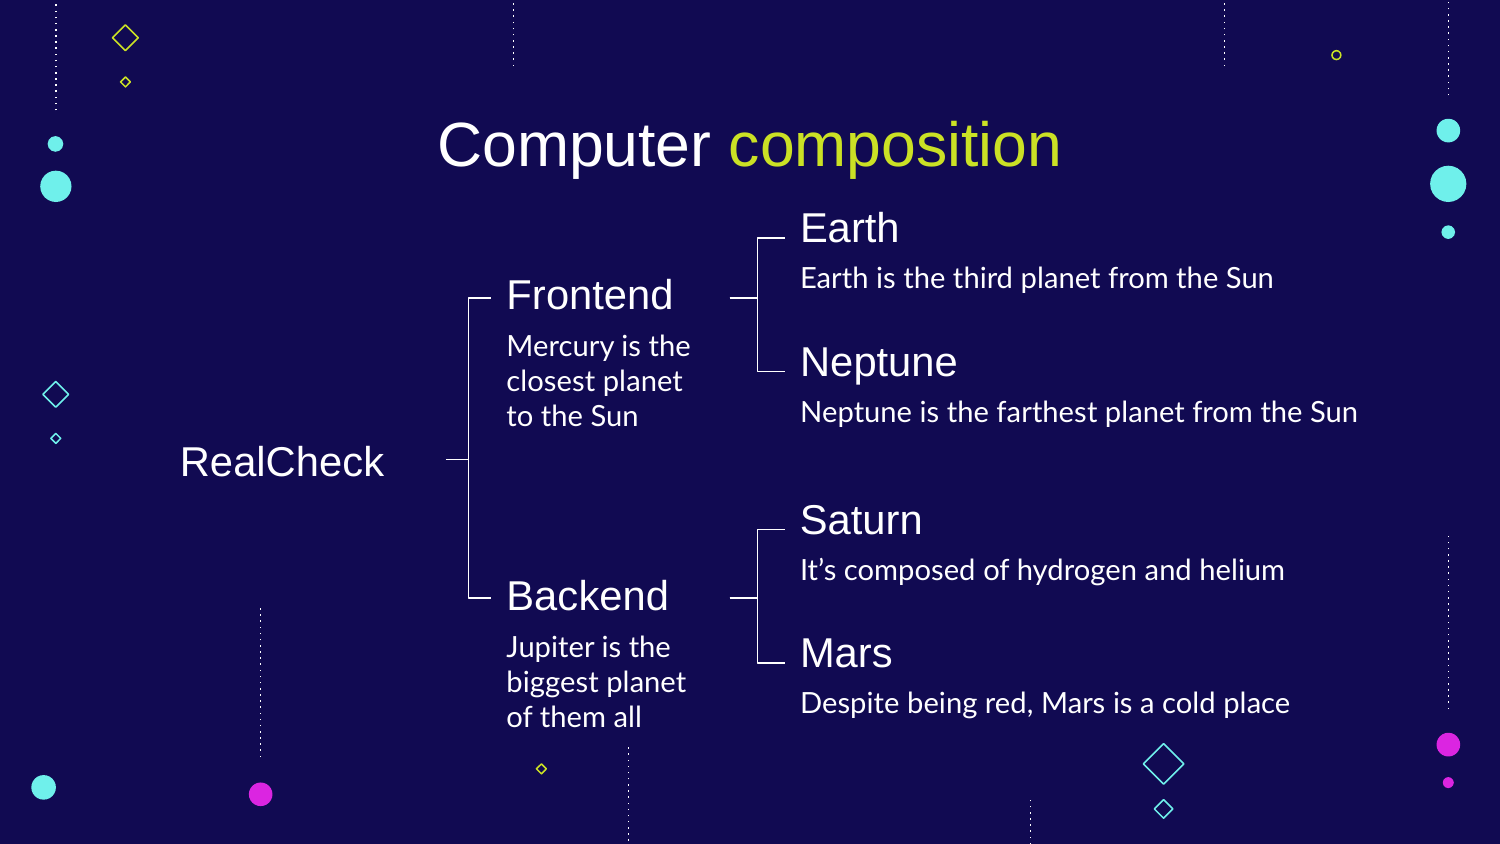

# Computer composition
Earth
Earth is the third planet from the Sun
Frontend
Mercury is the closest planet to the Sun
Neptune
Neptune is the farthest planet from the Sun
RealCheck
Saturn
It’s composed of hydrogen and helium
Backend
Jupiter is the biggest planet of them all
Mars
Despite being red, Mars is a cold place